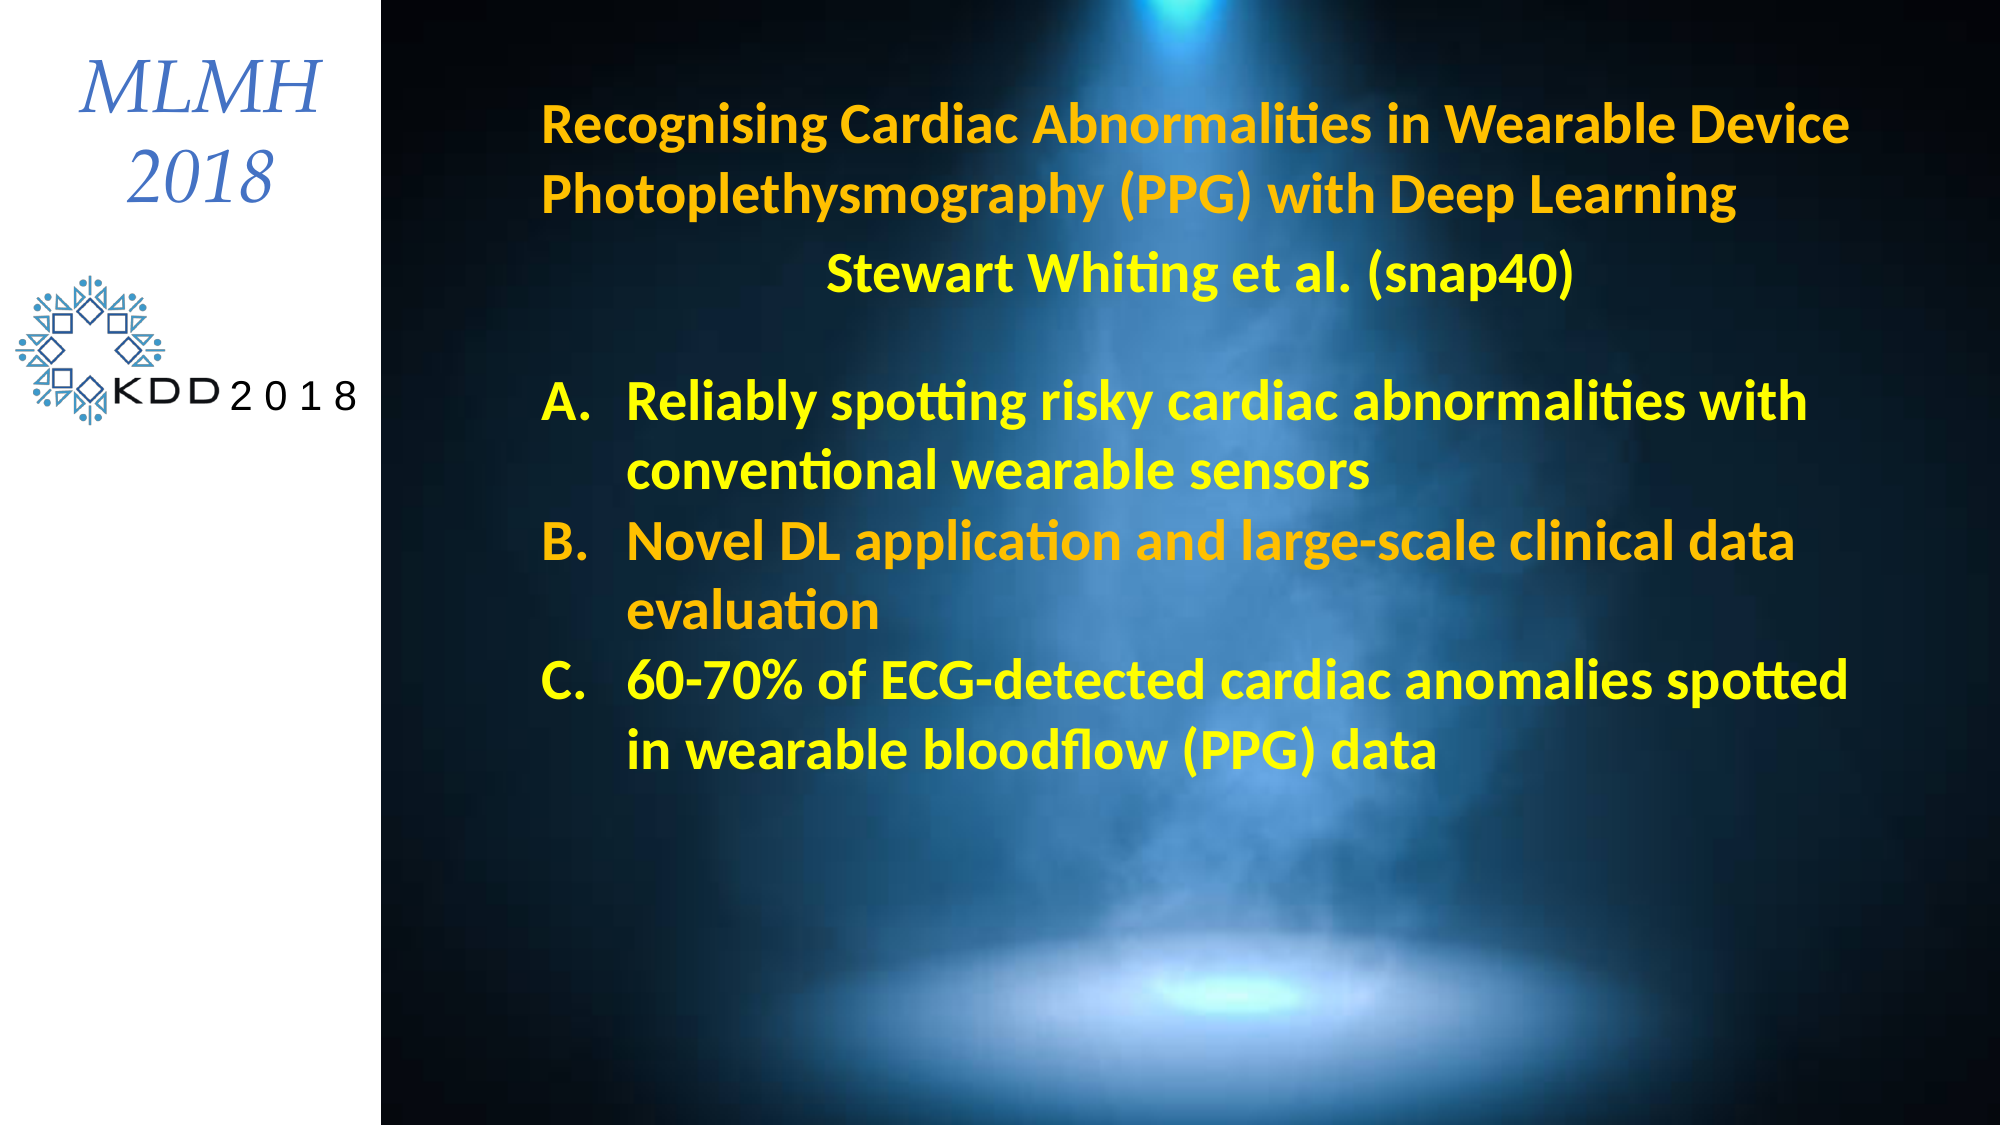

MLMH
2018
Recognising Cardiac Abnormalities in Wearable Device Photoplethysmography (PPG) with Deep Learning
Stewart Whiting et al. (snap40)
Reliably spotting risky cardiac abnormalities with conventional wearable sensors
Novel DL application and large-scale clinical data evaluation
60-70% of ECG-detected cardiac anomalies spotted in wearable bloodflow (PPG) data